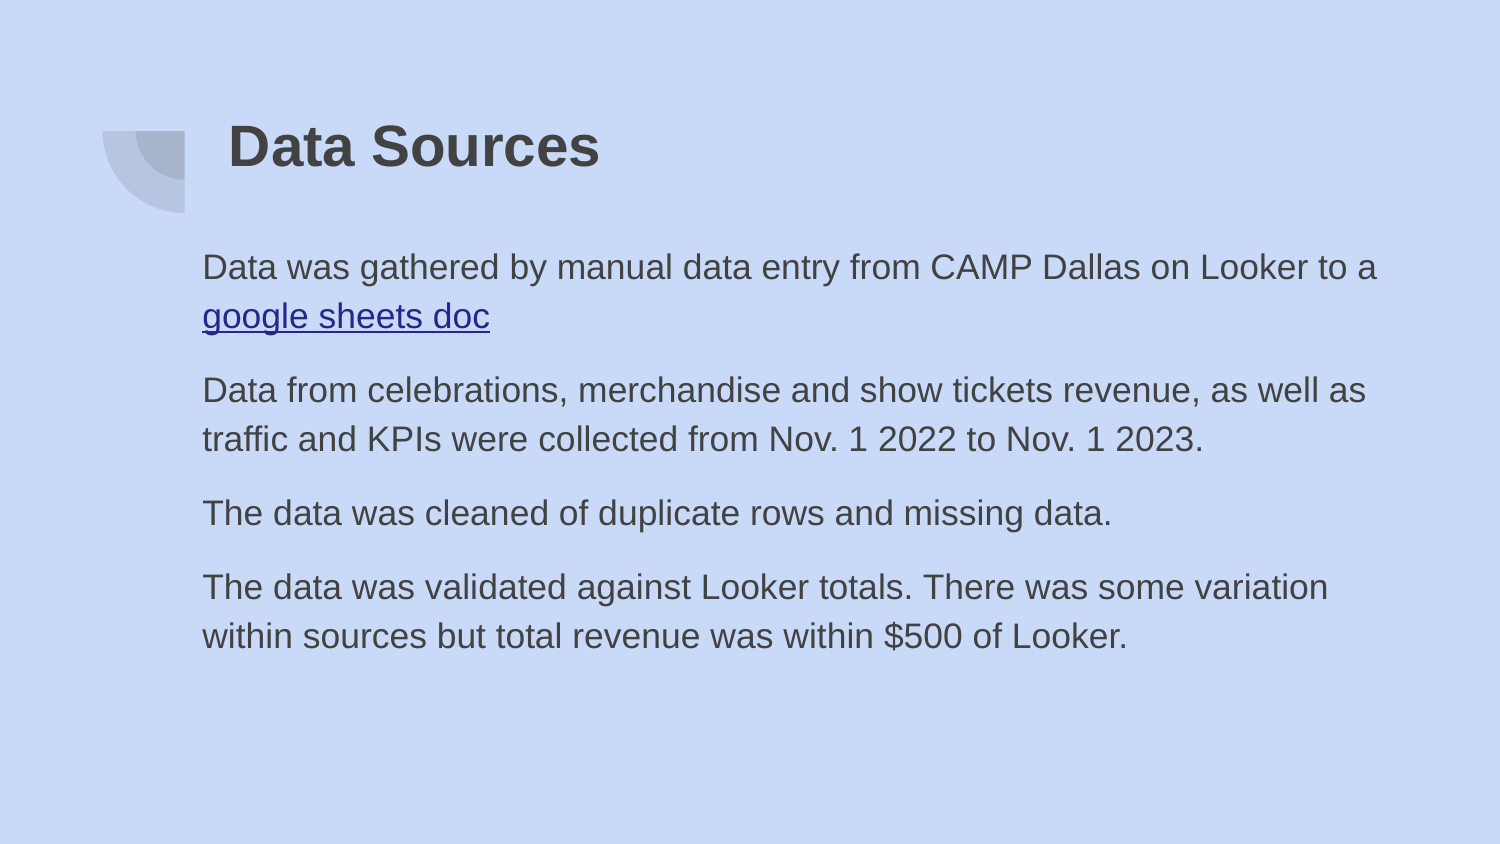

# Data Sources
Data was gathered by manual data entry from CAMP Dallas on Looker to a google sheets doc
Data from celebrations, merchandise and show tickets revenue, as well as traffic and KPIs were collected from Nov. 1 2022 to Nov. 1 2023.
The data was cleaned of duplicate rows and missing data.
The data was validated against Looker totals. There was some variation within sources but total revenue was within $500 of Looker.